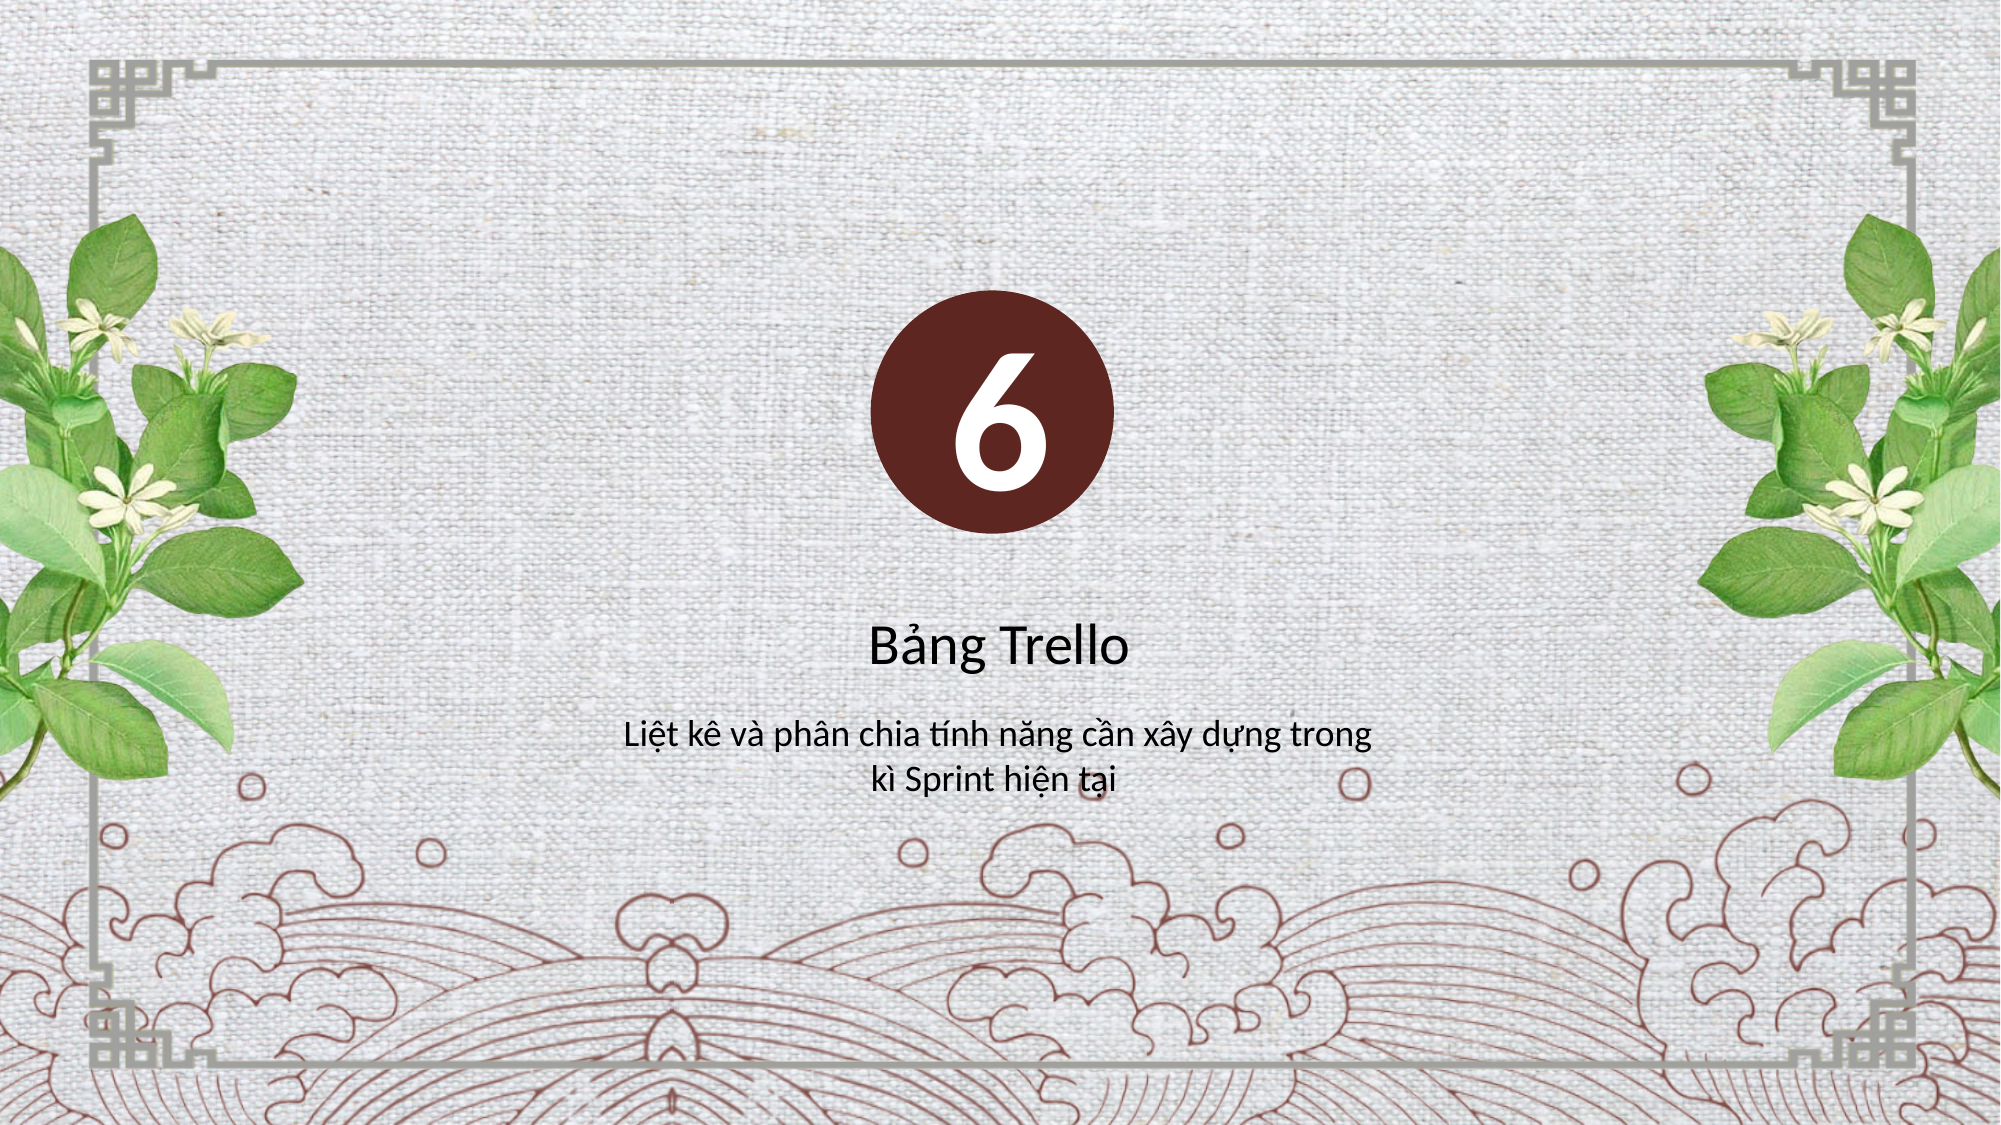

6

Bảng Trello
Liệt kê và phân chia tính năng cần xây dựng trong kì Sprint hiện tại